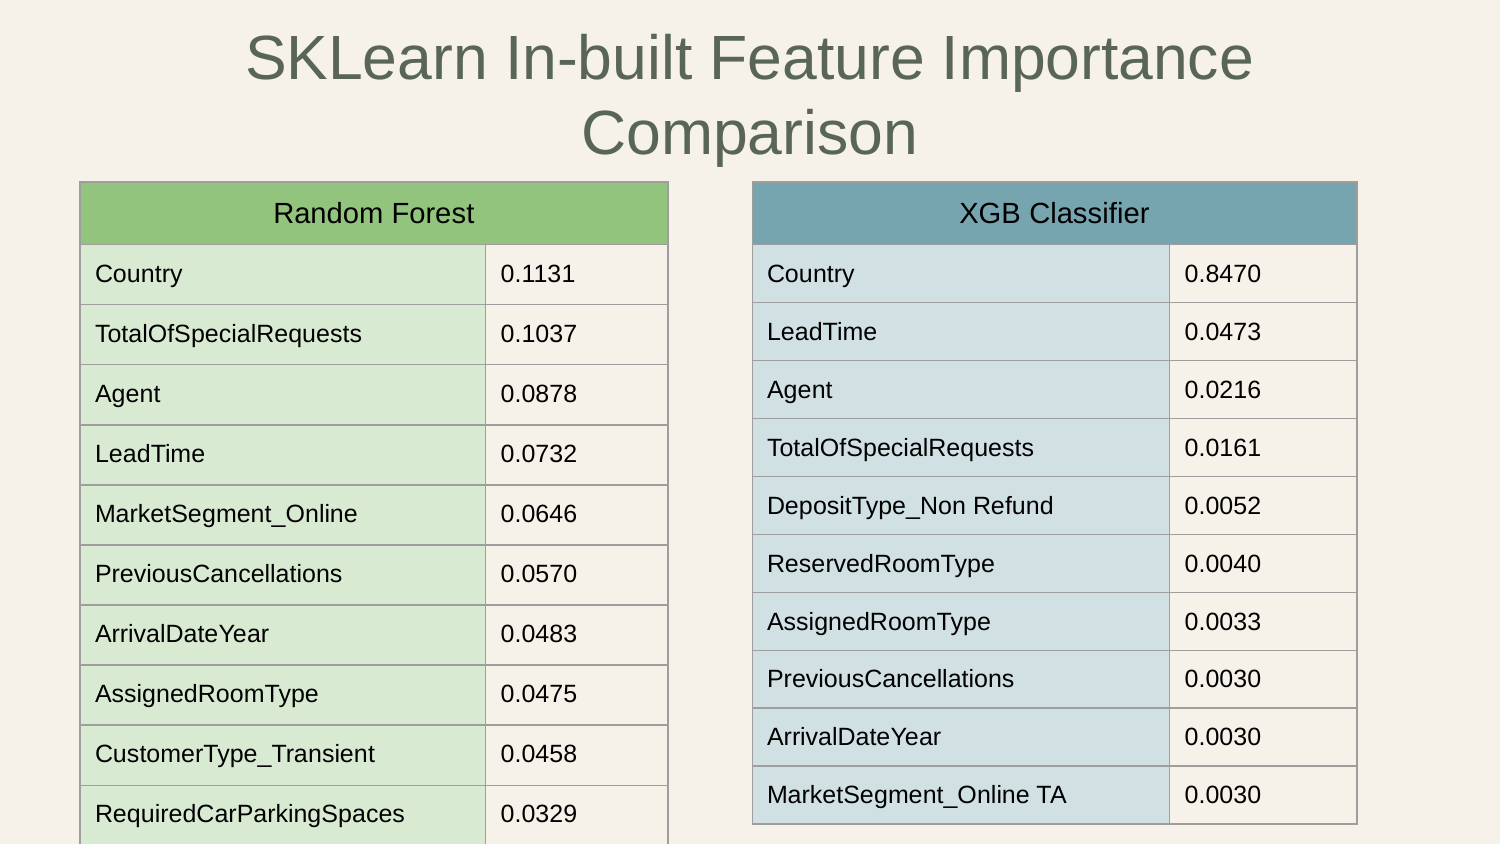

# SKLearn In-built Feature Importance Comparison
| Random Forest |  |
| --- | --- |
| Country | 0.1131 |
| TotalOfSpecialRequests | 0.1037 |
| Agent | 0.0878 |
| LeadTime | 0.0732 |
| MarketSegment\_Online | 0.0646 |
| PreviousCancellations | 0.0570 |
| ArrivalDateYear | 0.0483 |
| AssignedRoomType | 0.0475 |
| CustomerType\_Transient | 0.0458 |
| RequiredCarParkingSpaces | 0.0329 |
| XGB Classifier |  |
| --- | --- |
| Country | 0.8470 |
| LeadTime | 0.0473 |
| Agent | 0.0216 |
| TotalOfSpecialRequests | 0.0161 |
| DepositType\_Non Refund | 0.0052 |
| ReservedRoomType | 0.0040 |
| AssignedRoomType | 0.0033 |
| PreviousCancellations | 0.0030 |
| ArrivalDateYear | 0.0030 |
| MarketSegment\_Online TA | 0.0030 |